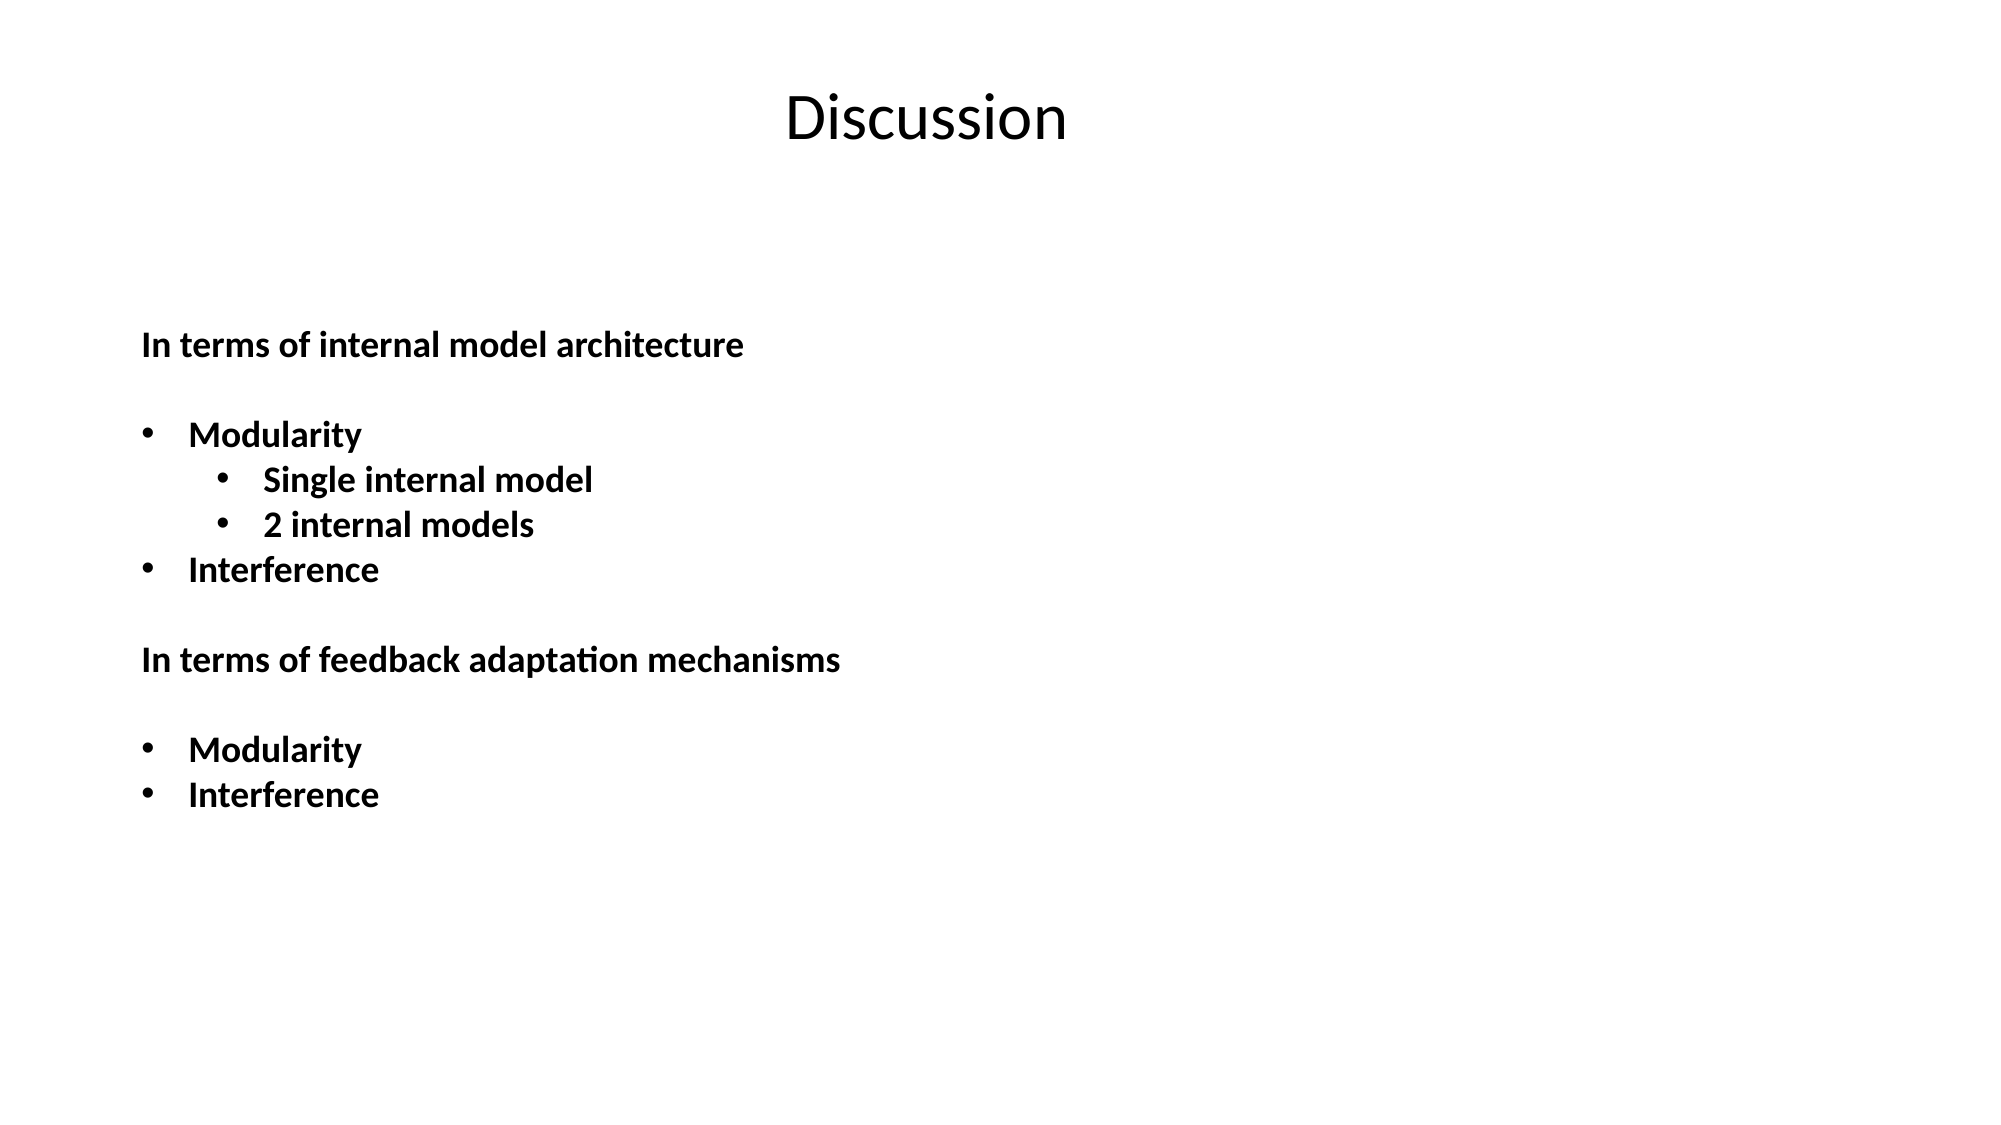

Discussion
In terms of internal model architecture

Modularity
Single internal model
2 internal models
Interference

In terms of feedback adaptation mechanisms

Modularity
Interference